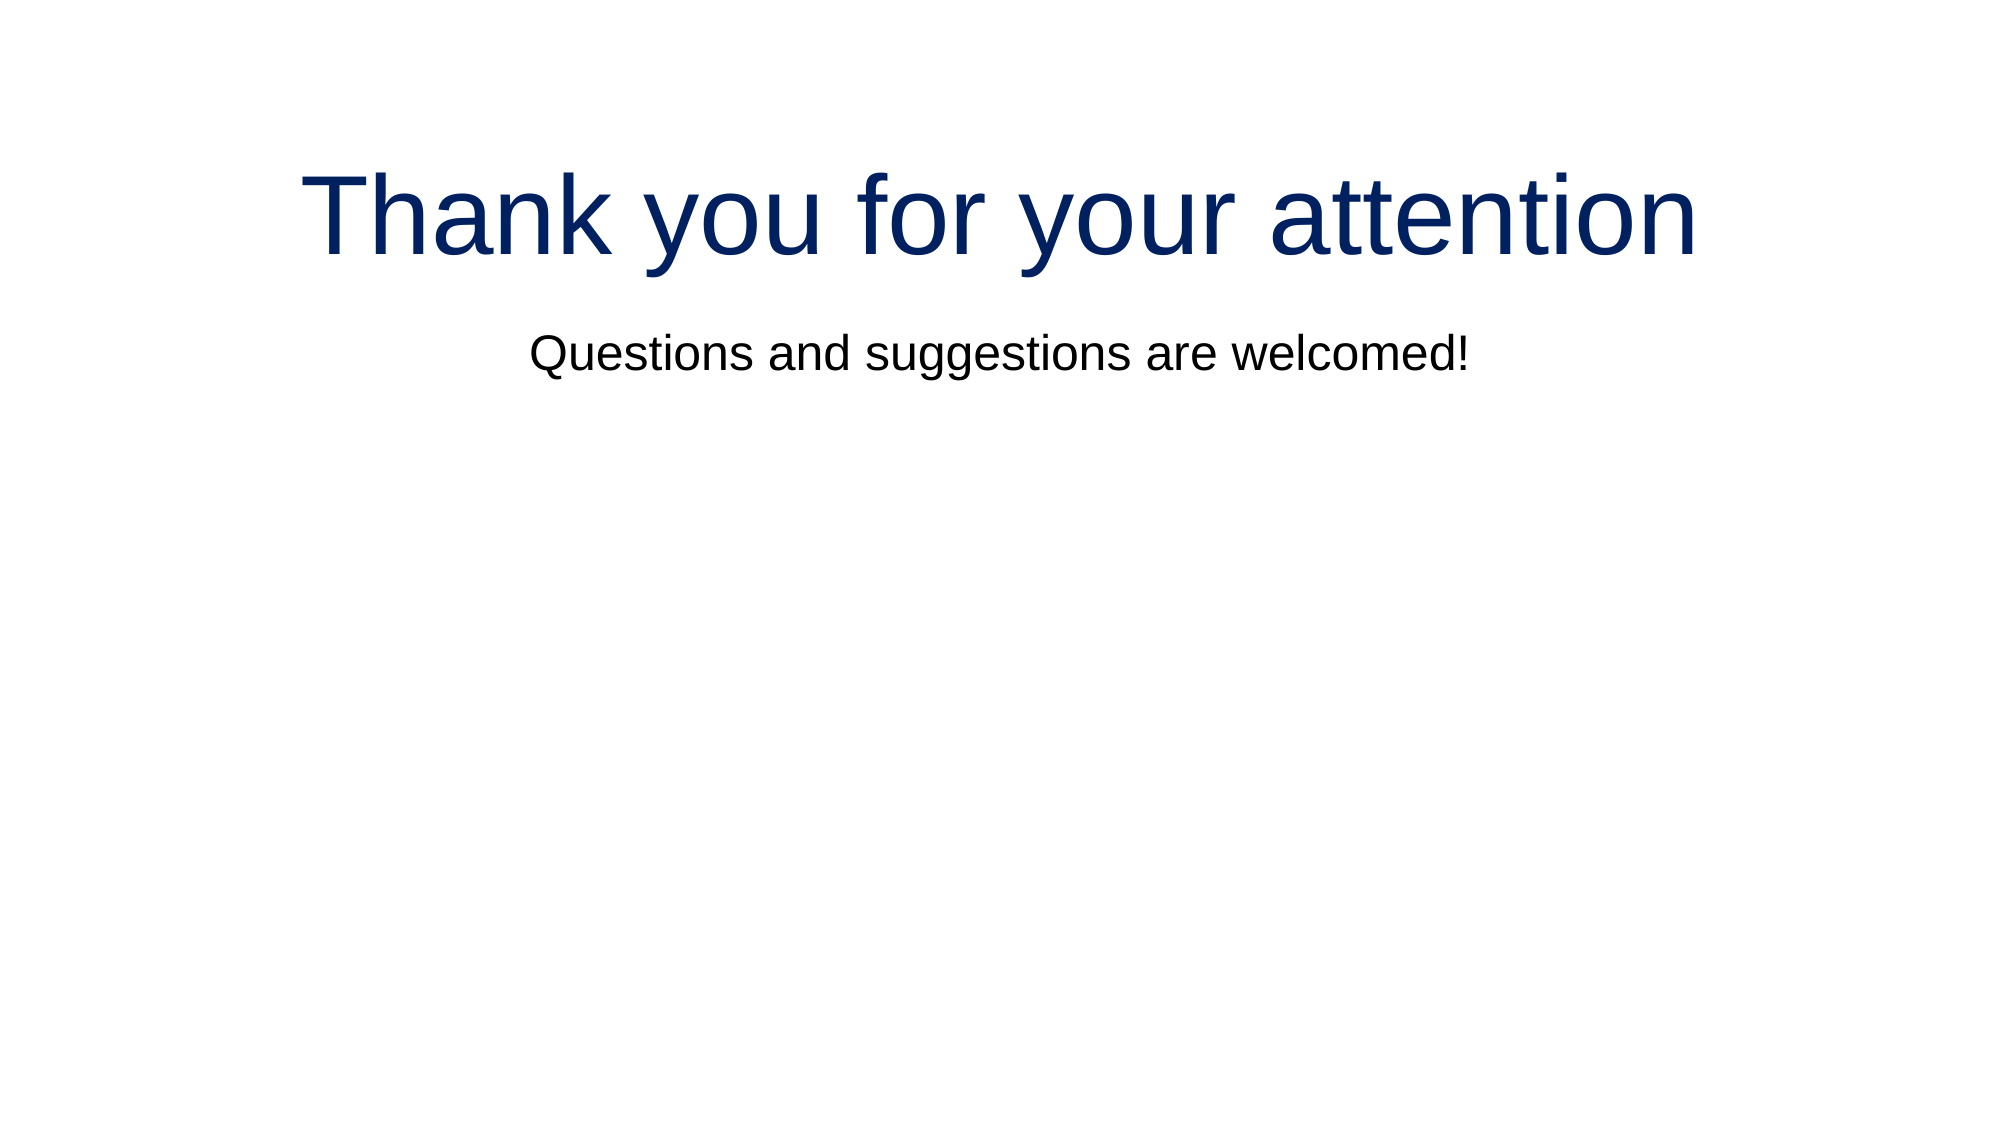

# Thank you for your attention
Questions and suggestions are welcomed!